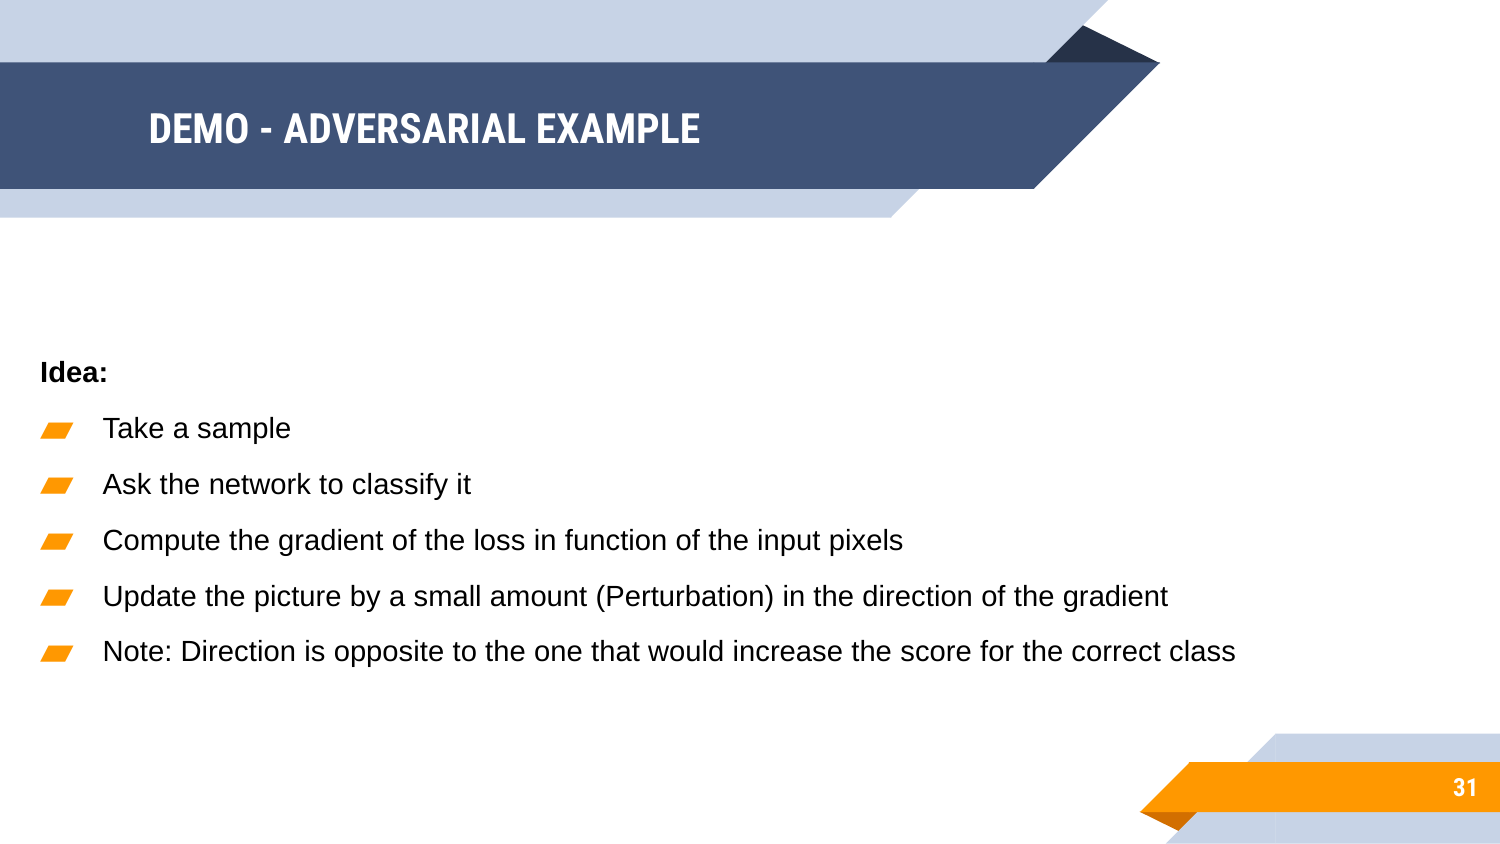

# DEMO - ADVERSARIAL EXAMPLE
Idea:
Take a sample
Ask the network to classify it
Compute the gradient of the loss in function of the input pixels
Update the picture by a small amount (Perturbation) in the direction of the gradient
Note: Direction is opposite to the one that would increase the score for the correct class
31